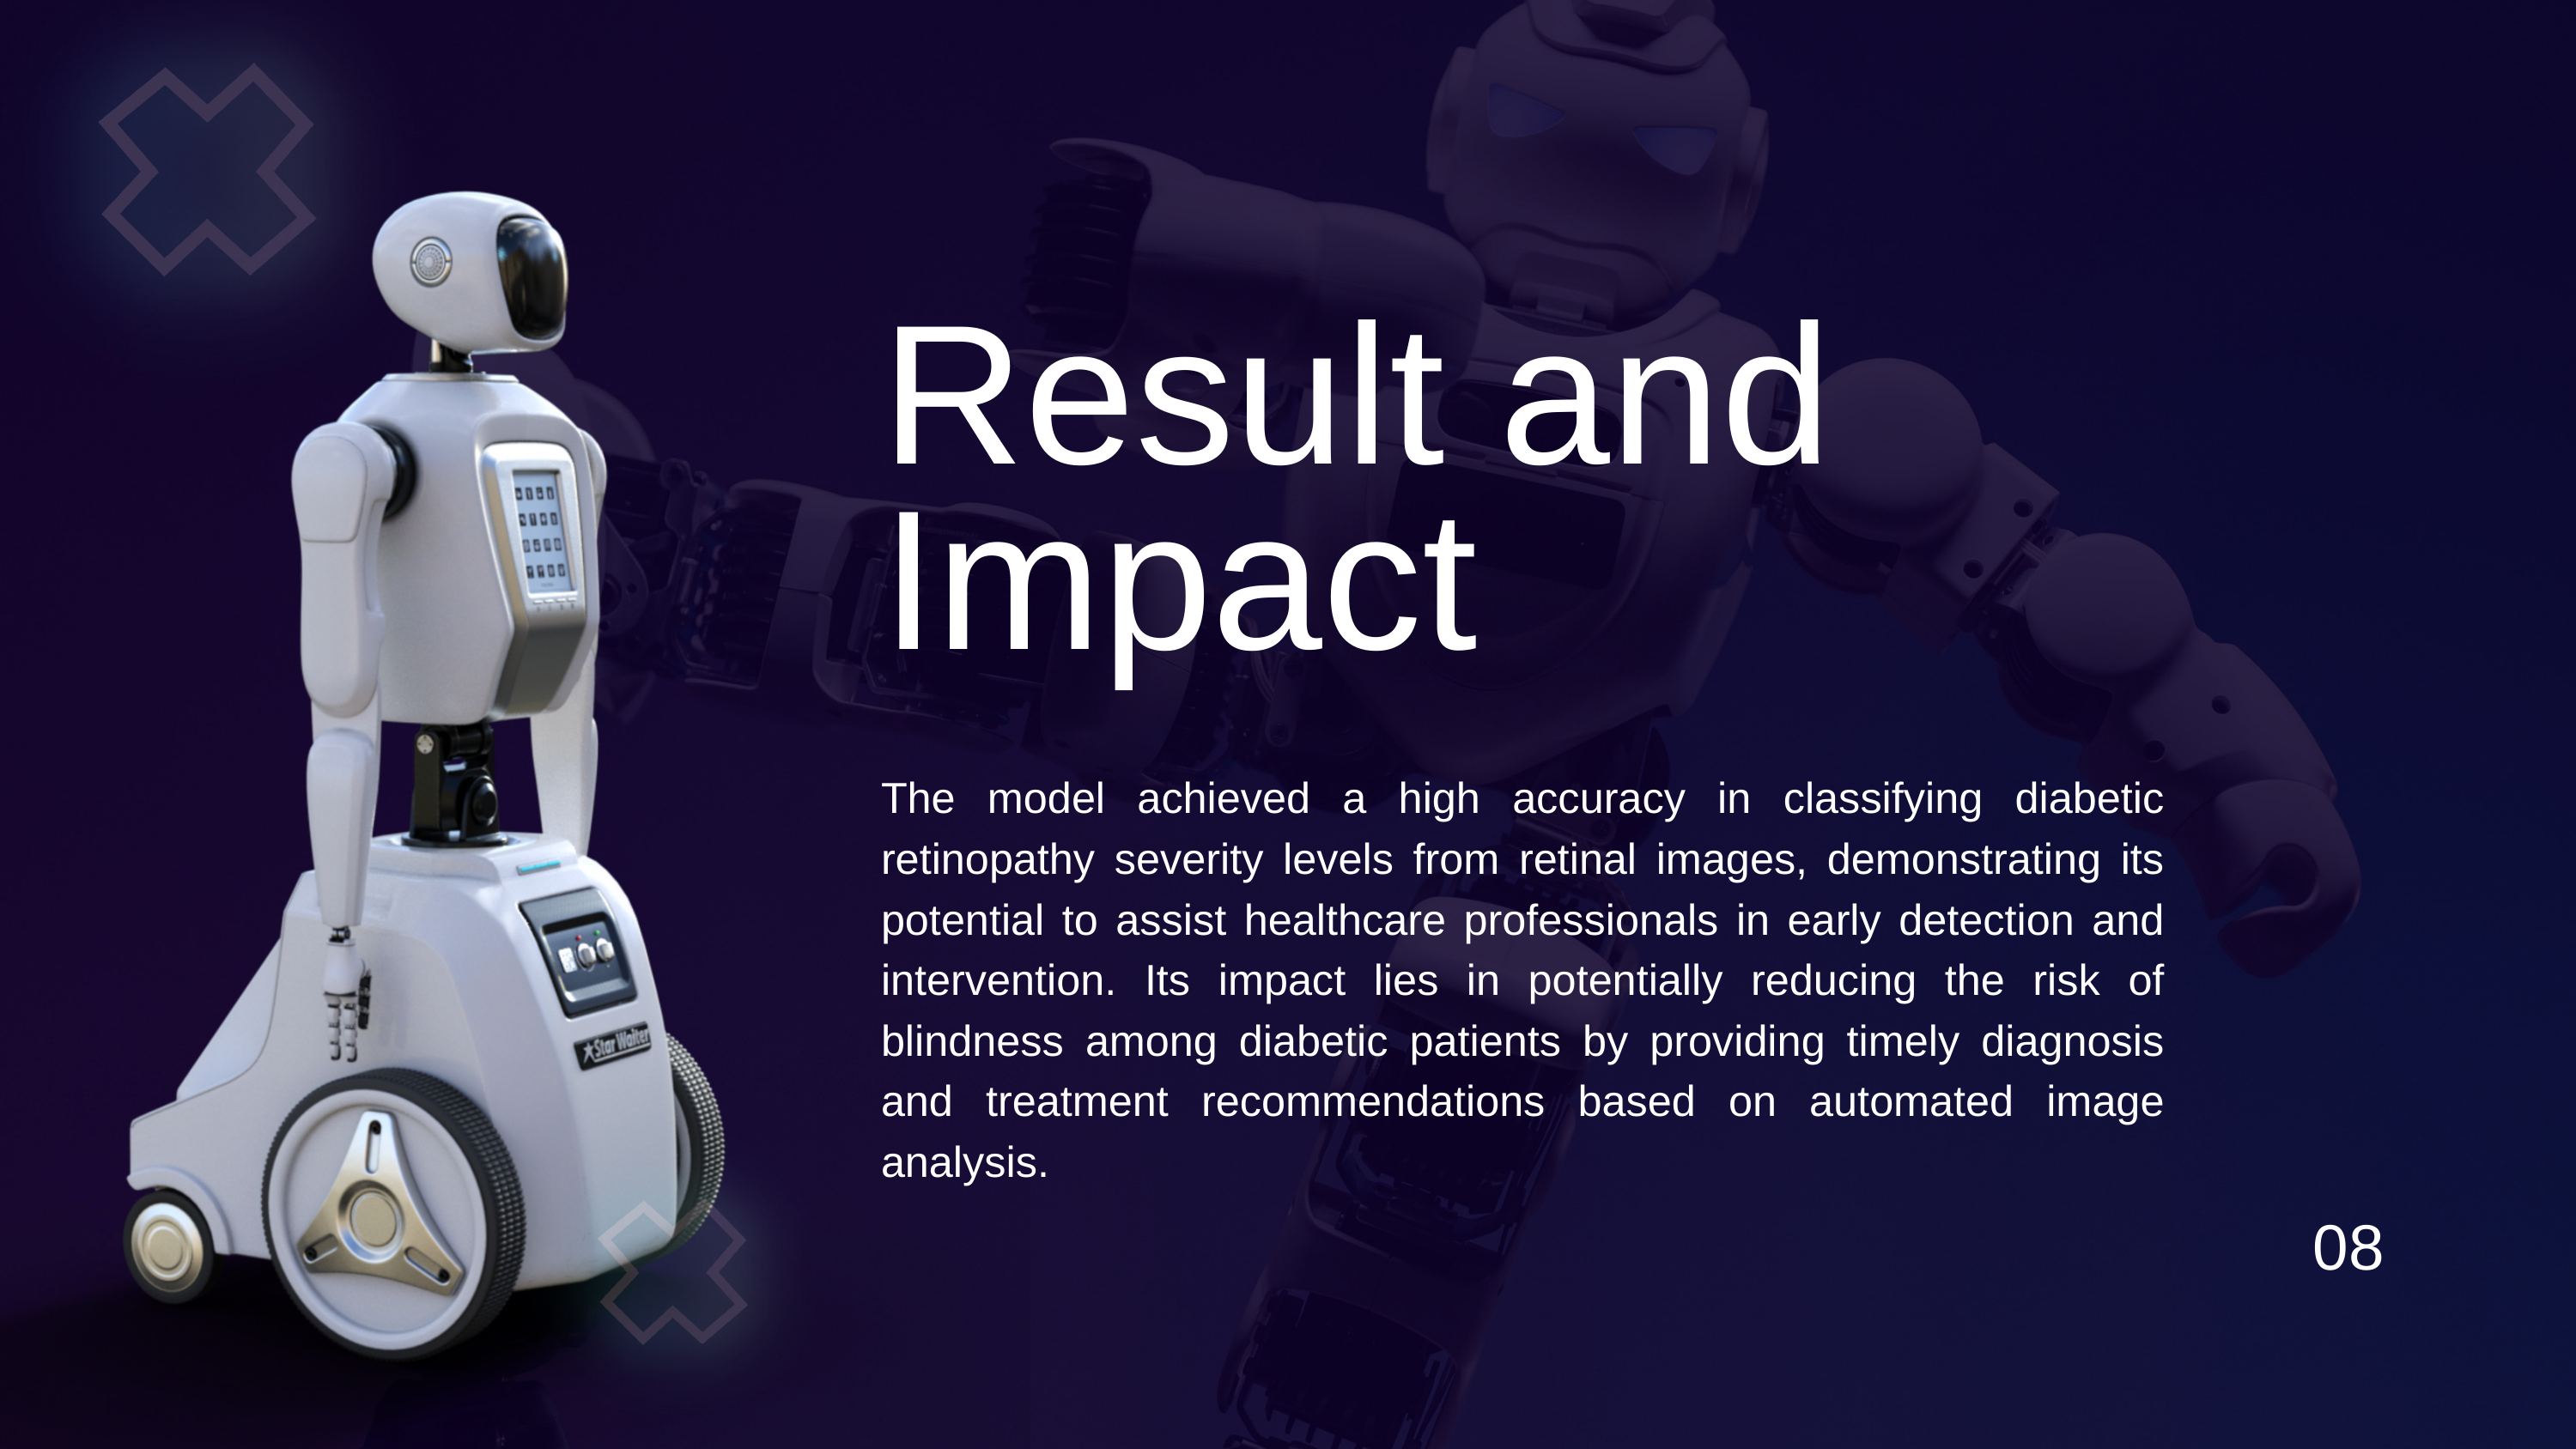

Result and Impact
The model achieved a high accuracy in classifying diabetic retinopathy severity levels from retinal images, demonstrating its potential to assist healthcare professionals in early detection and intervention. Its impact lies in potentially reducing the risk of blindness among diabetic patients by providing timely diagnosis and treatment recommendations based on automated image analysis.

08